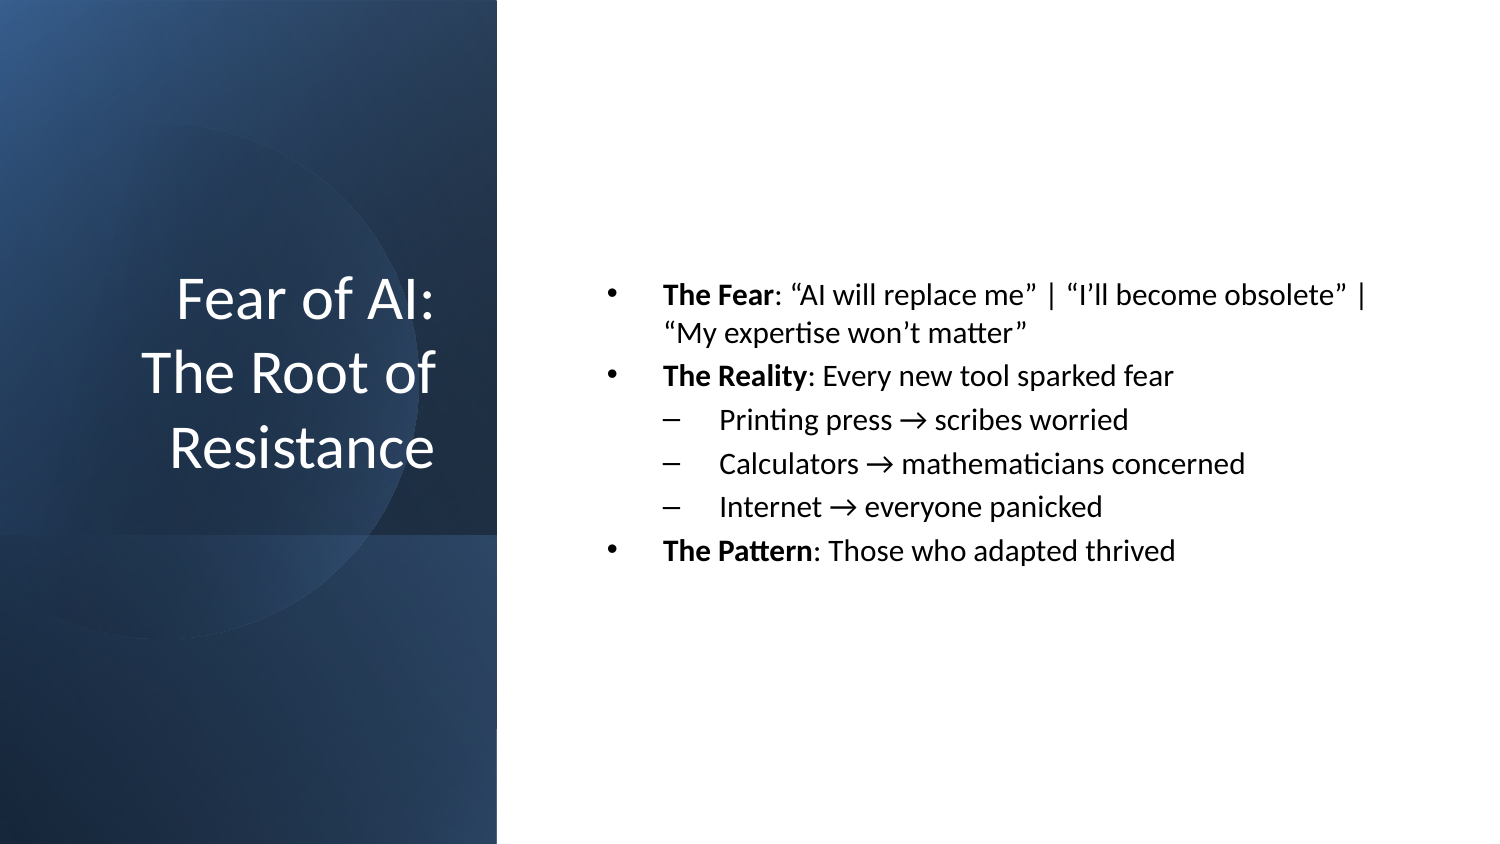

# Fear of AI: The Root of Resistance
The Fear: “AI will replace me” | “I’ll become obsolete” | “My expertise won’t matter”
The Reality: Every new tool sparked fear
Printing press → scribes worried
Calculators → mathematicians concerned
Internet → everyone panicked
The Pattern: Those who adapted thrived